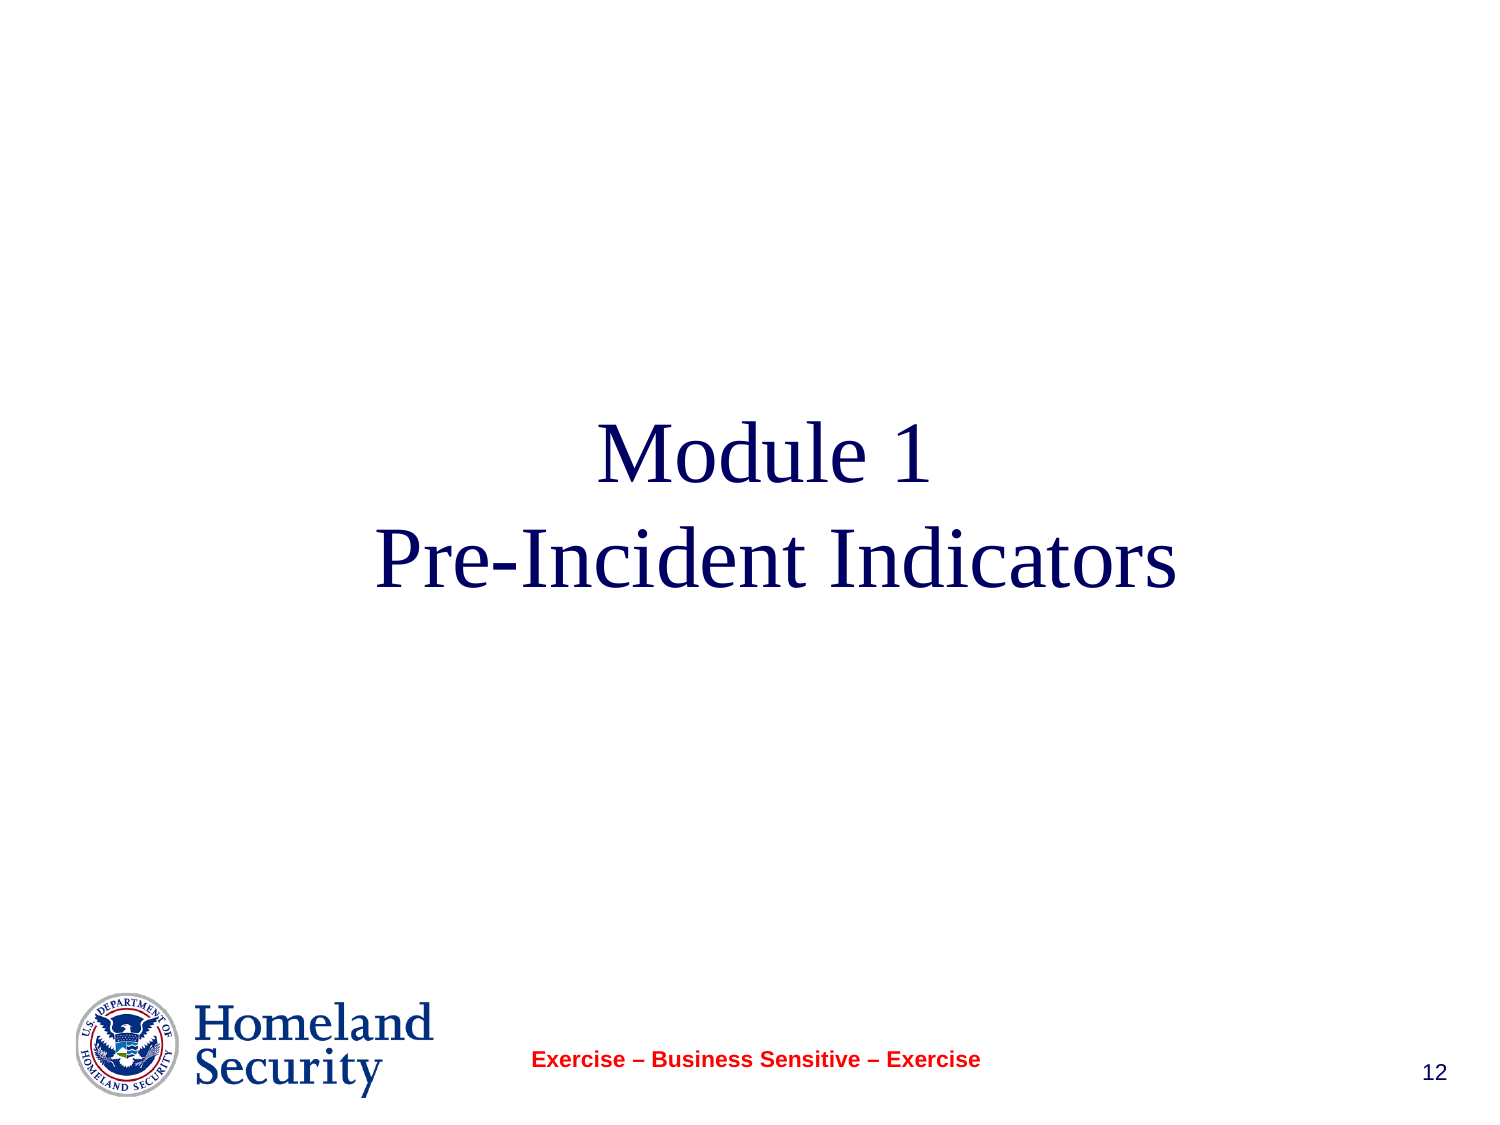

Module 1
Pre-Incident Indicators
Exercise – Business Sensitive – Exercise